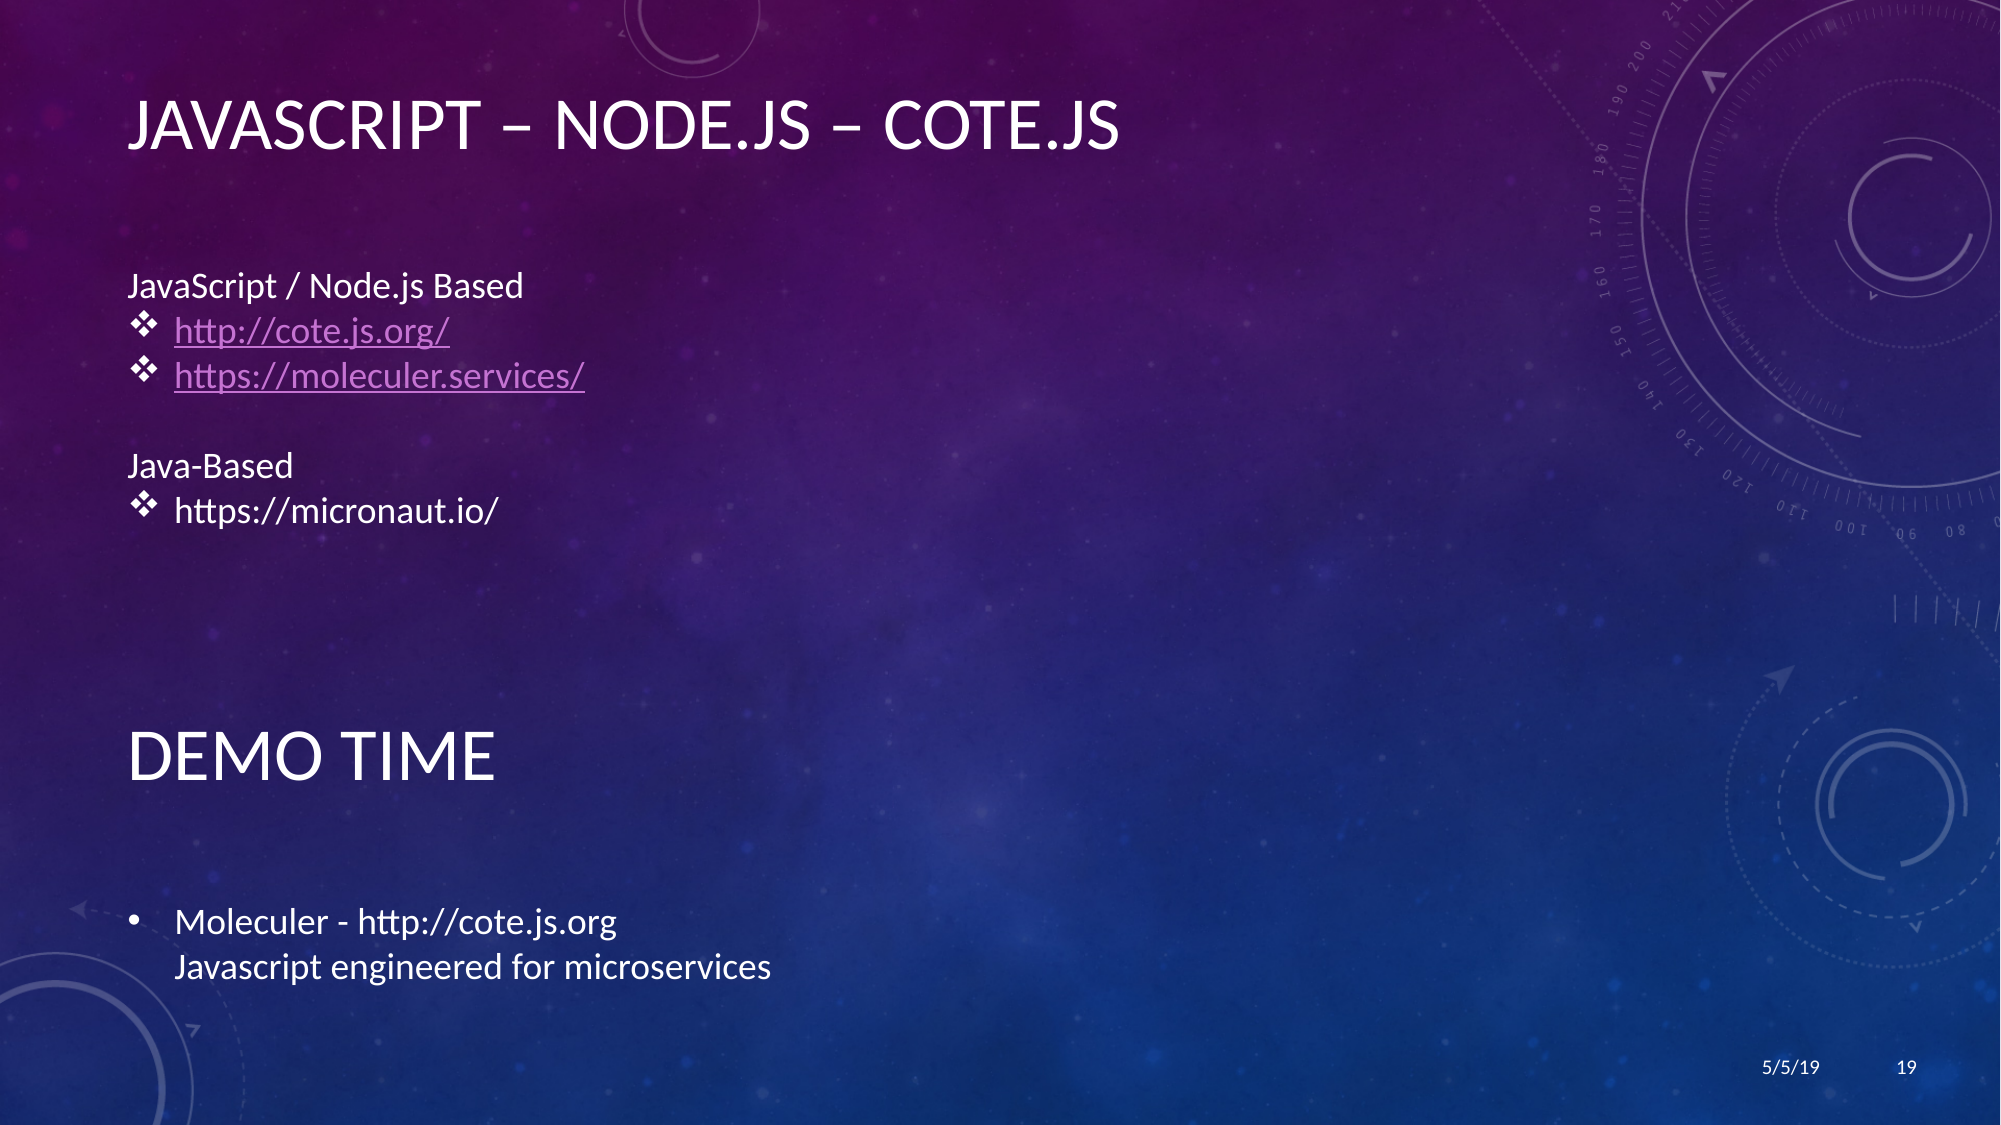

# Javascript – Node.js – Cote.JS
JavaScript / Node.js Based
http://cote.js.org/
https://moleculer.services/

Java-Based
https://micronaut.io/
Demo Time
Moleculer - http://cote.js.org
Javascript engineered for microservices